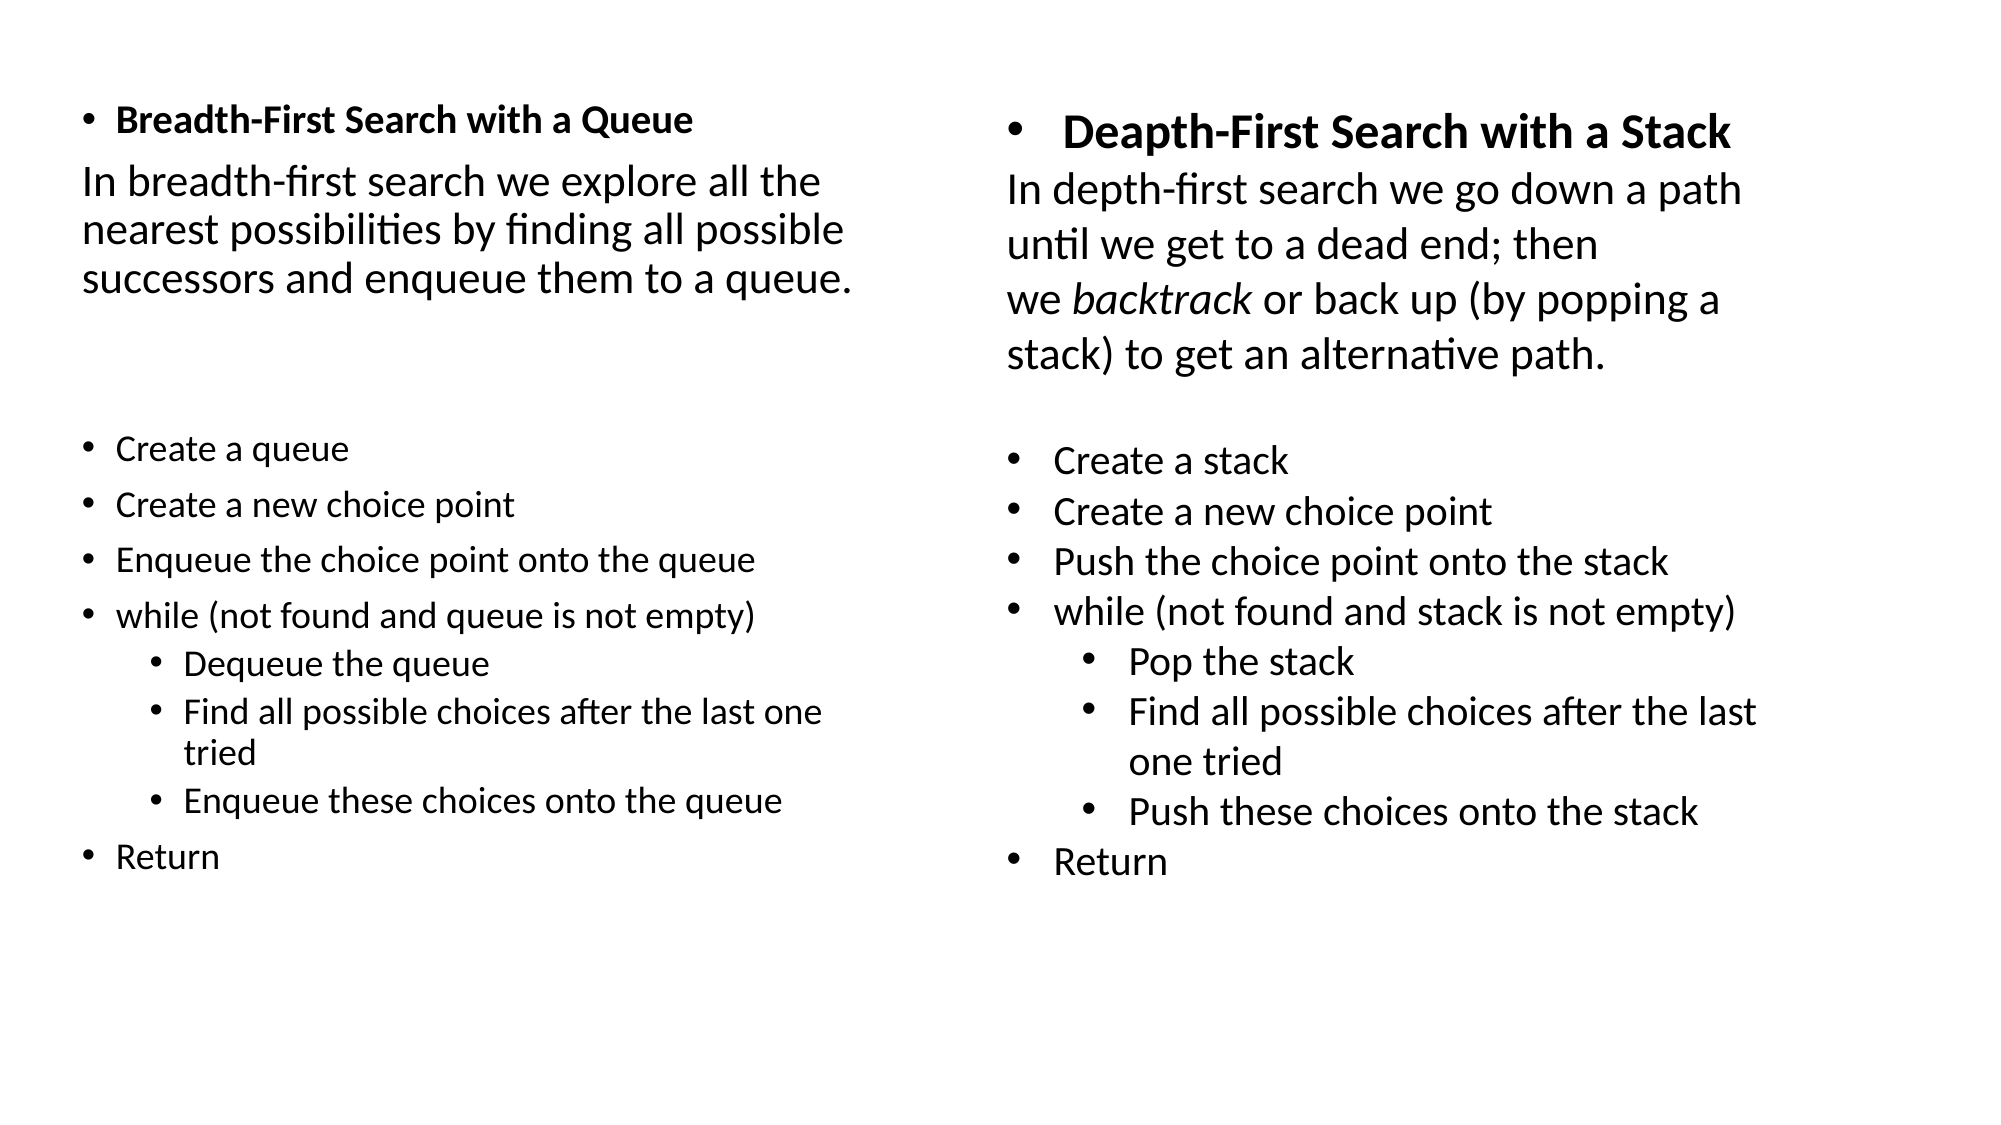

Breadth-First Search with a Queue
In breadth-first search we explore all the nearest possibilities by finding all possible successors and enqueue them to a queue.

Create a queue
Create a new choice point
Enqueue the choice point onto the queue
while (not found and queue is not empty)
Dequeue the queue
Find all possible choices after the last one tried
Enqueue these choices onto the queue
Return

Deapth-First Search with a Stack
In depth-first search we go down a path until we get to a dead end; then we backtrack or back up (by popping a stack) to get an alternative path.

Create a stack
Create a new choice point
Push the choice point onto the stack
while (not found and stack is not empty)
Pop the stack
Find all possible choices after the last one tried
Push these choices onto the stack
Return